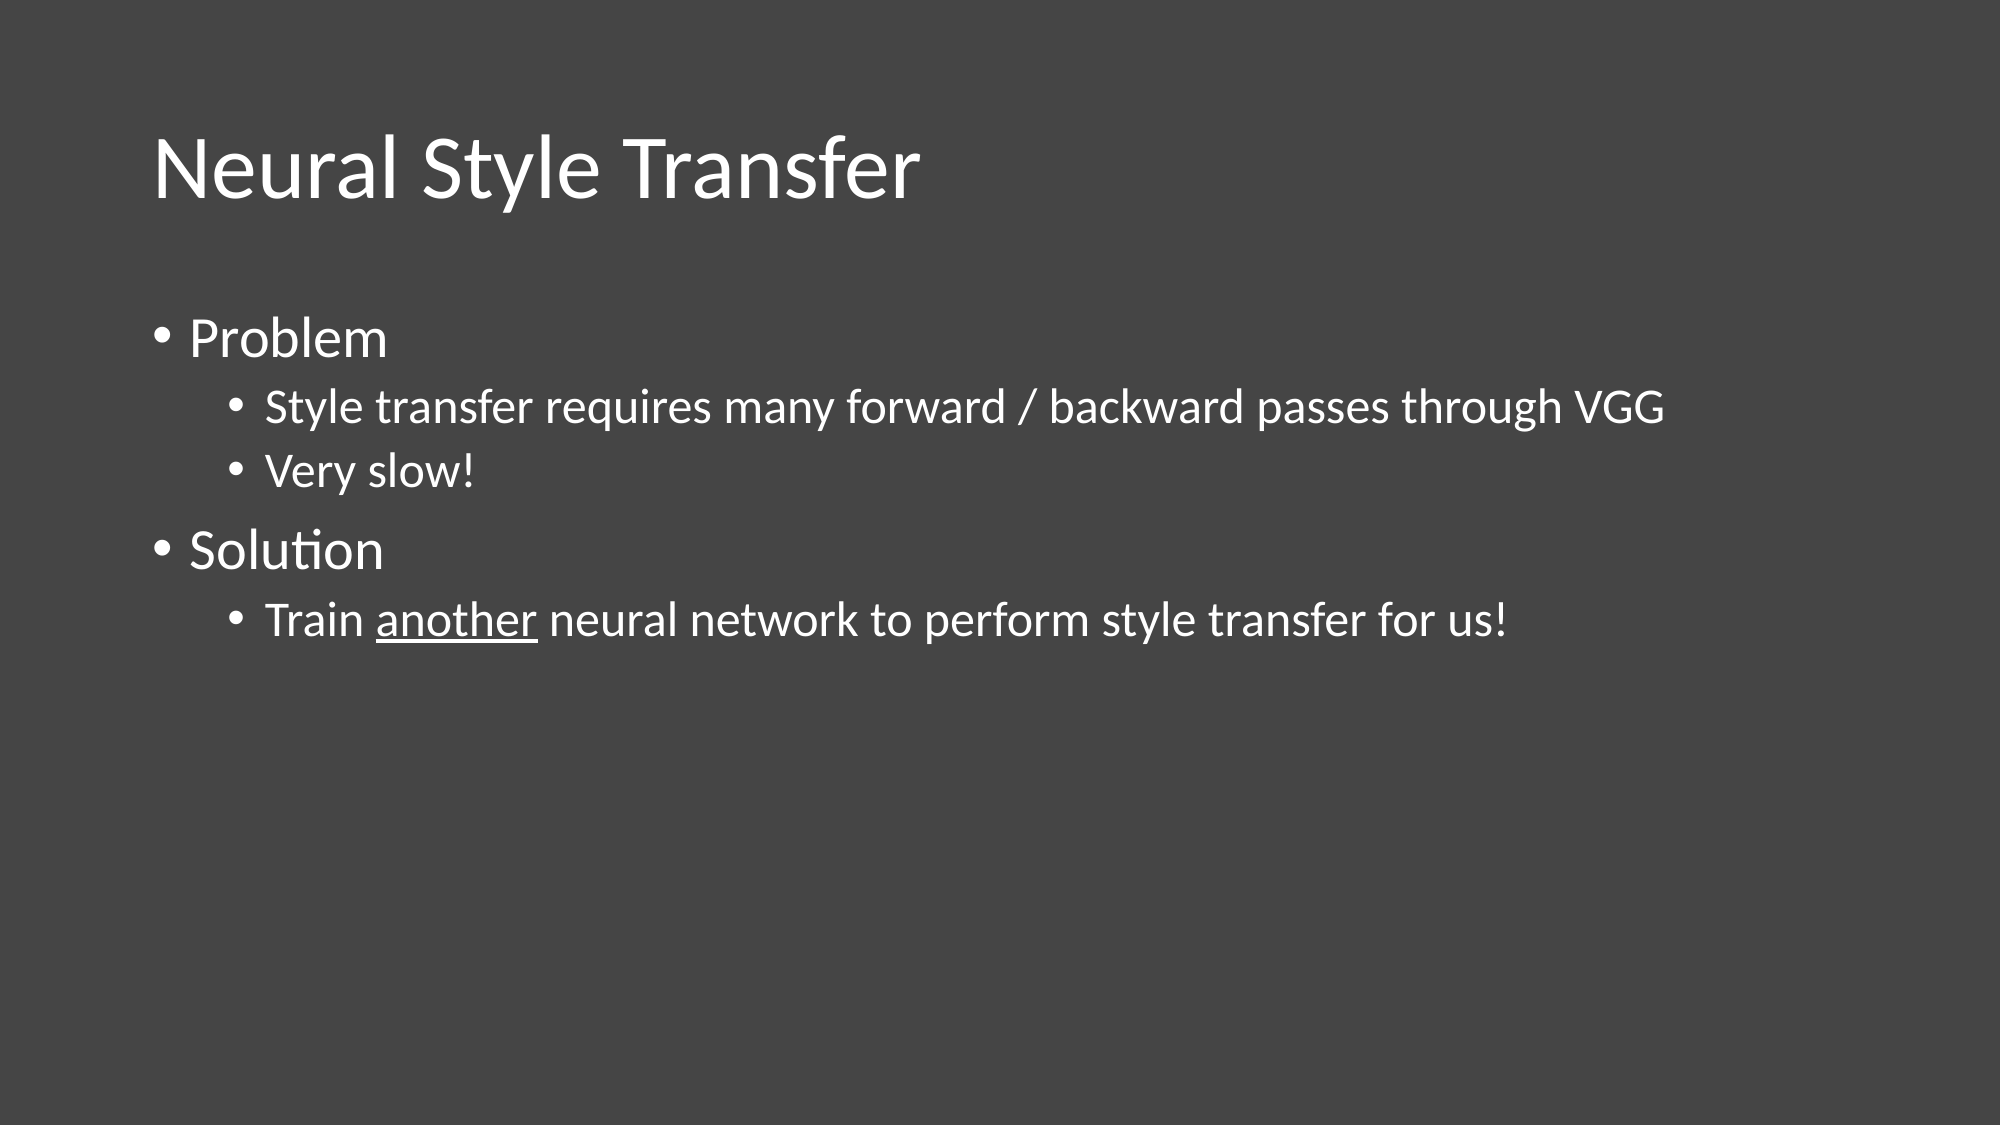

# Neural Style Transfer
Problem
Style transfer requires many forward / backward passes through VGG
Very slow!
Solution
Train another neural network to perform style transfer for us!